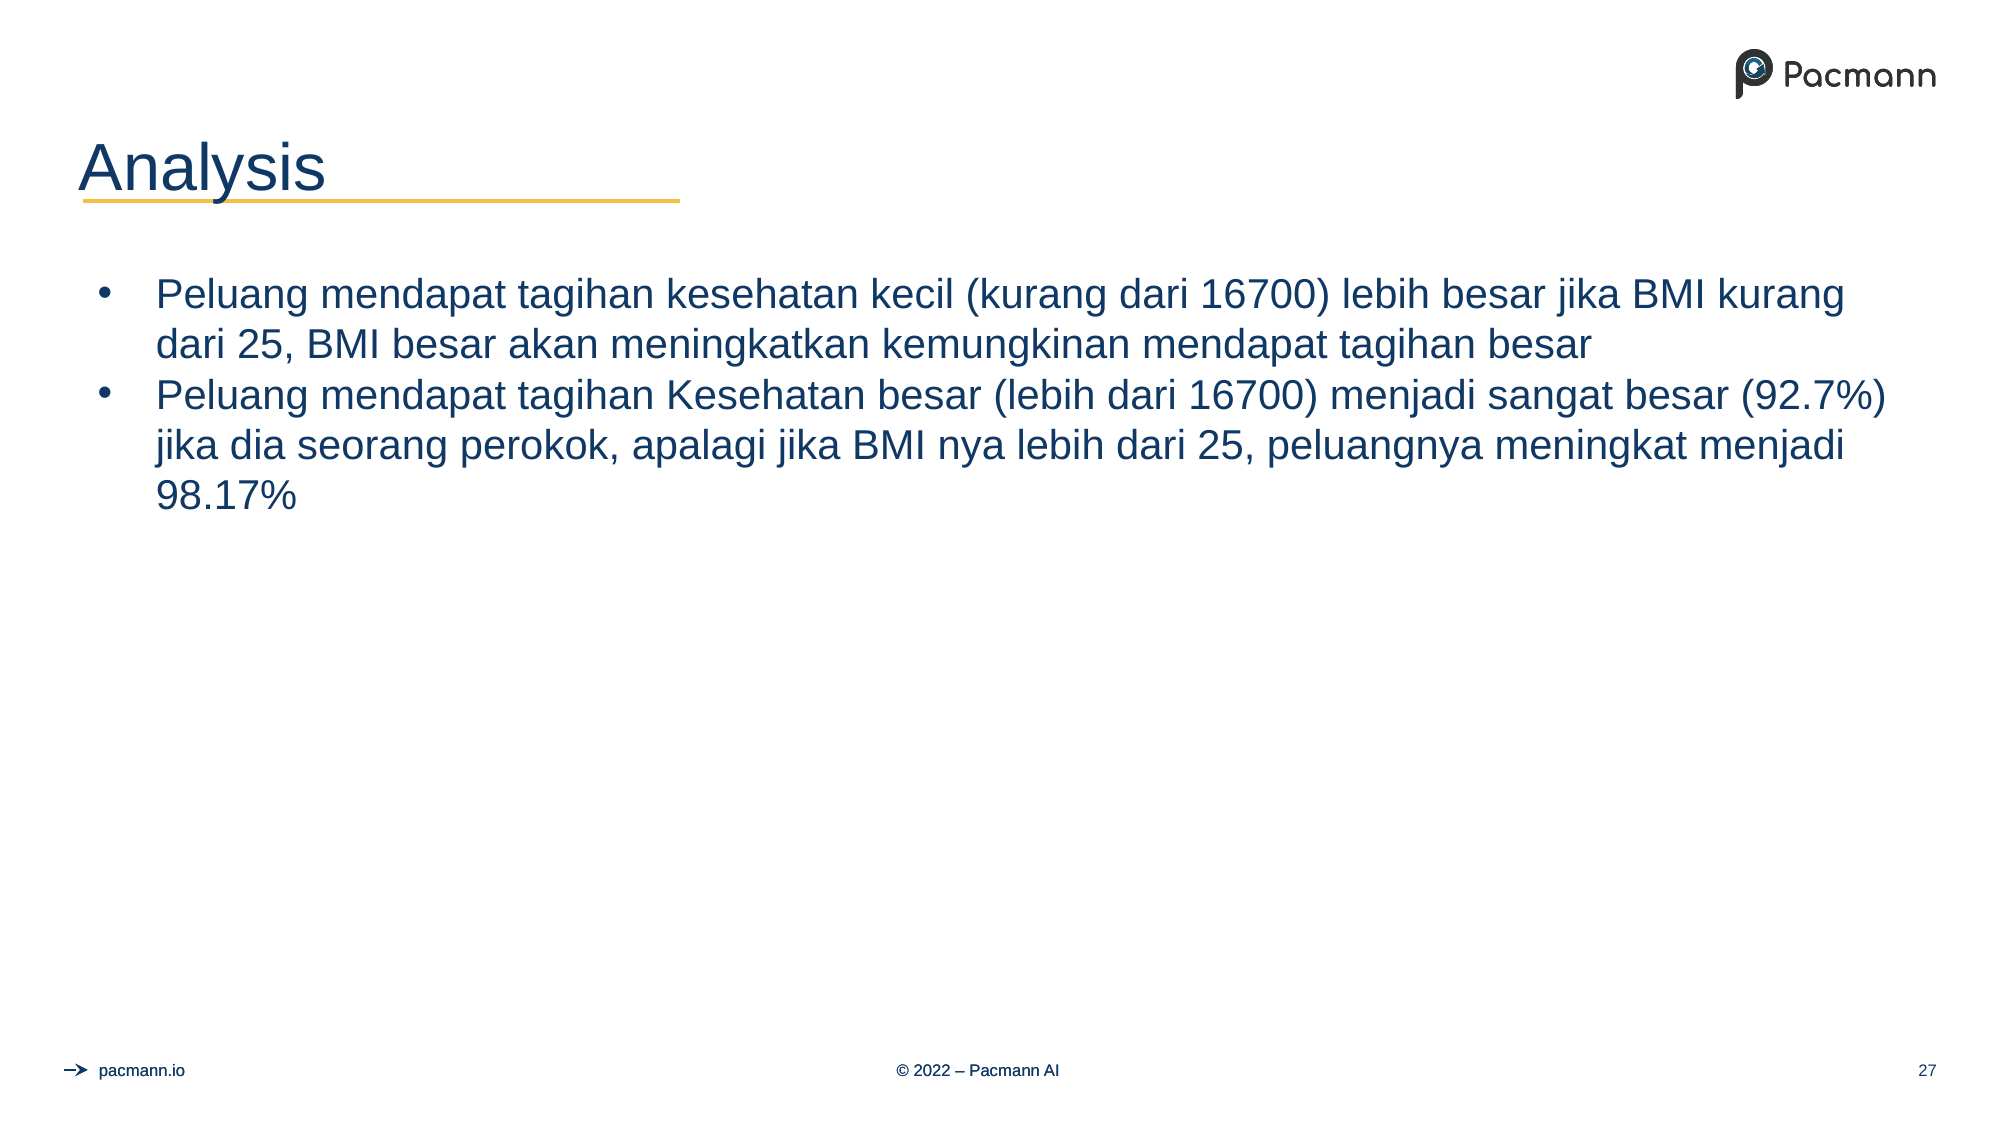

# Analysis
Peluang mendapat tagihan kesehatan kecil (kurang dari 16700) lebih besar jika BMI kurang dari 25, BMI besar akan meningkatkan kemungkinan mendapat tagihan besar
Peluang mendapat tagihan Kesehatan besar (lebih dari 16700) menjadi sangat besar (92.7%) jika dia seorang perokok, apalagi jika BMI nya lebih dari 25, peluangnya meningkat menjadi 98.17%